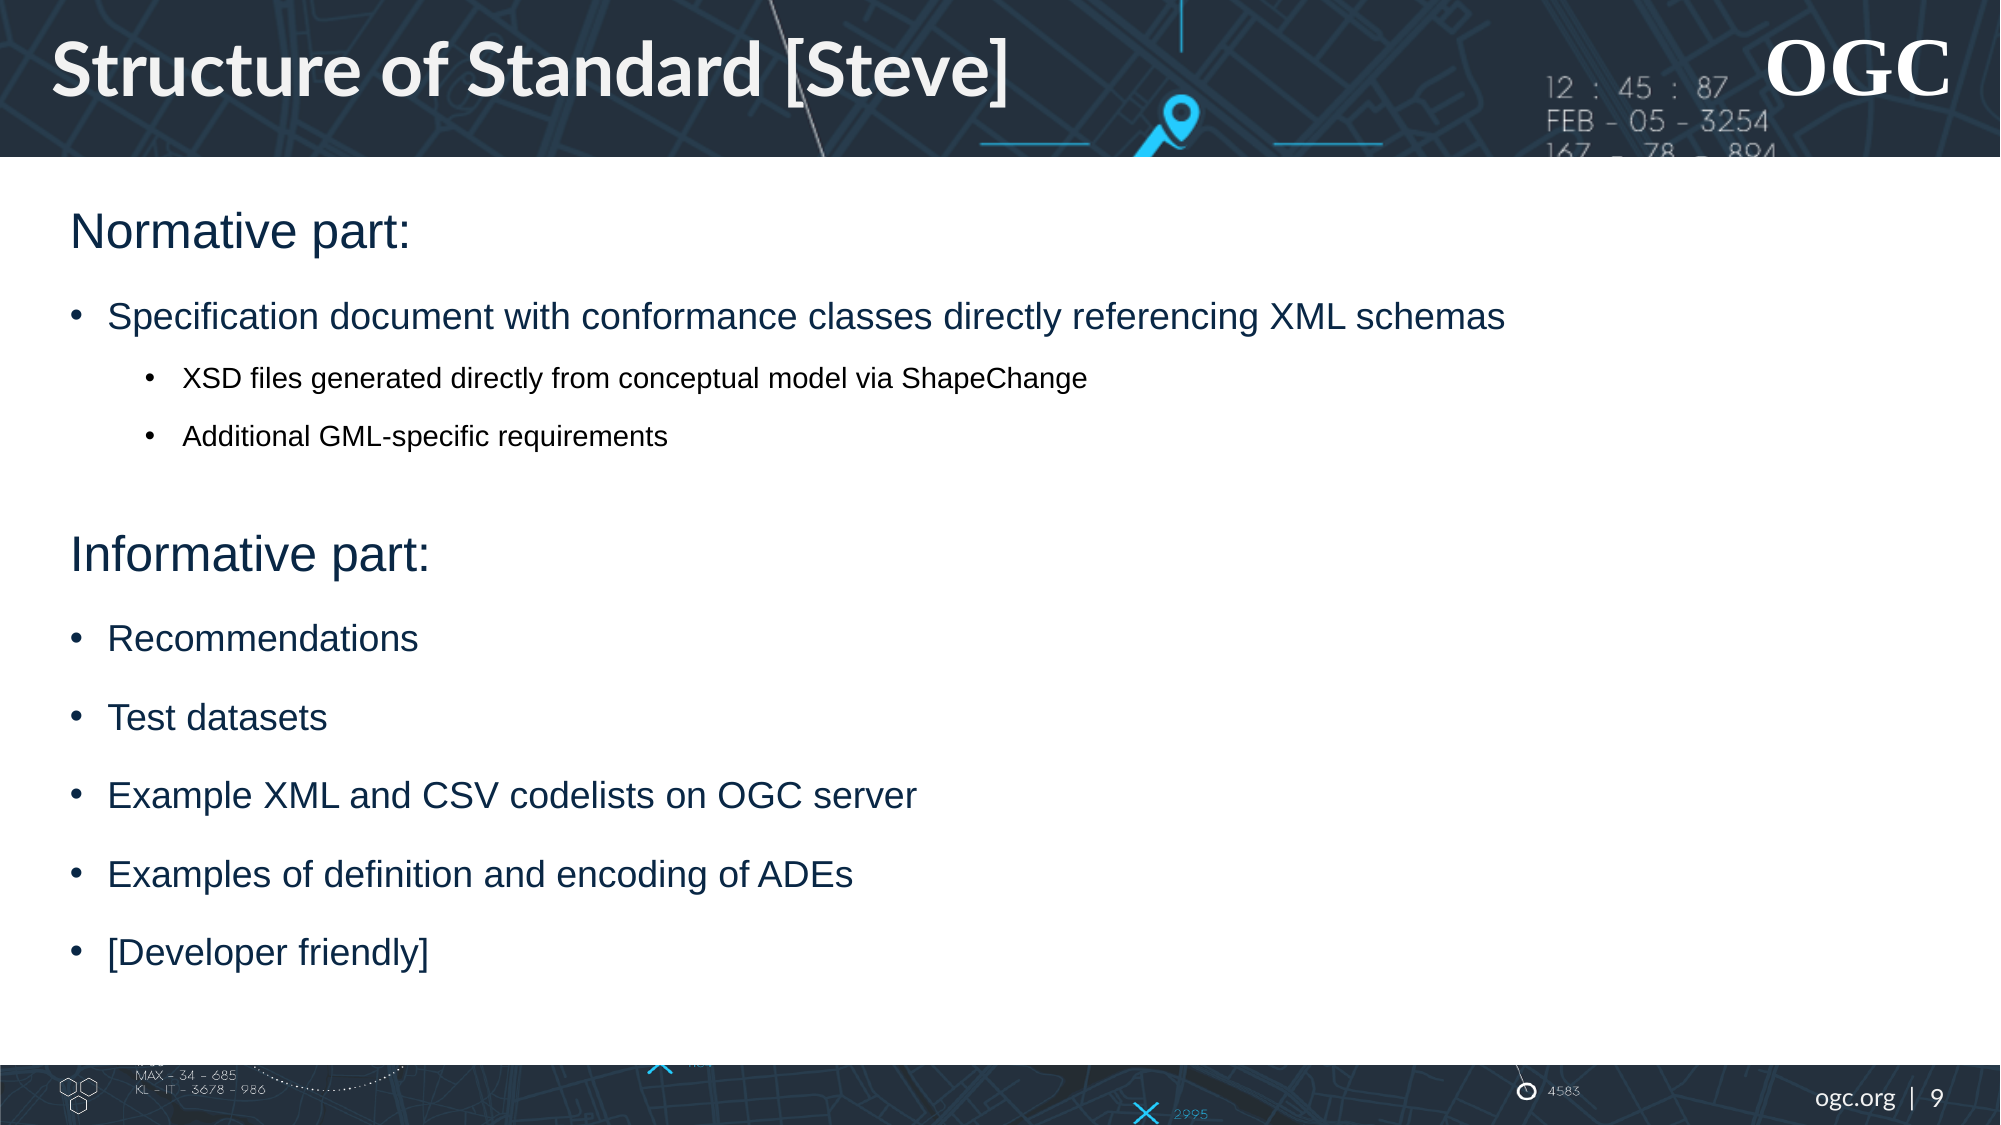

# Structure of Standard [Steve]
Normative part:
Specification document with conformance classes directly referencing XML schemas
XSD files generated directly from conceptual model via ShapeChange
Additional GML-specific requirements
Informative part:
Recommendations
Test datasets
Example XML and CSV codelists on OGC server
Examples of definition and encoding of ADEs
[Developer friendly]

9